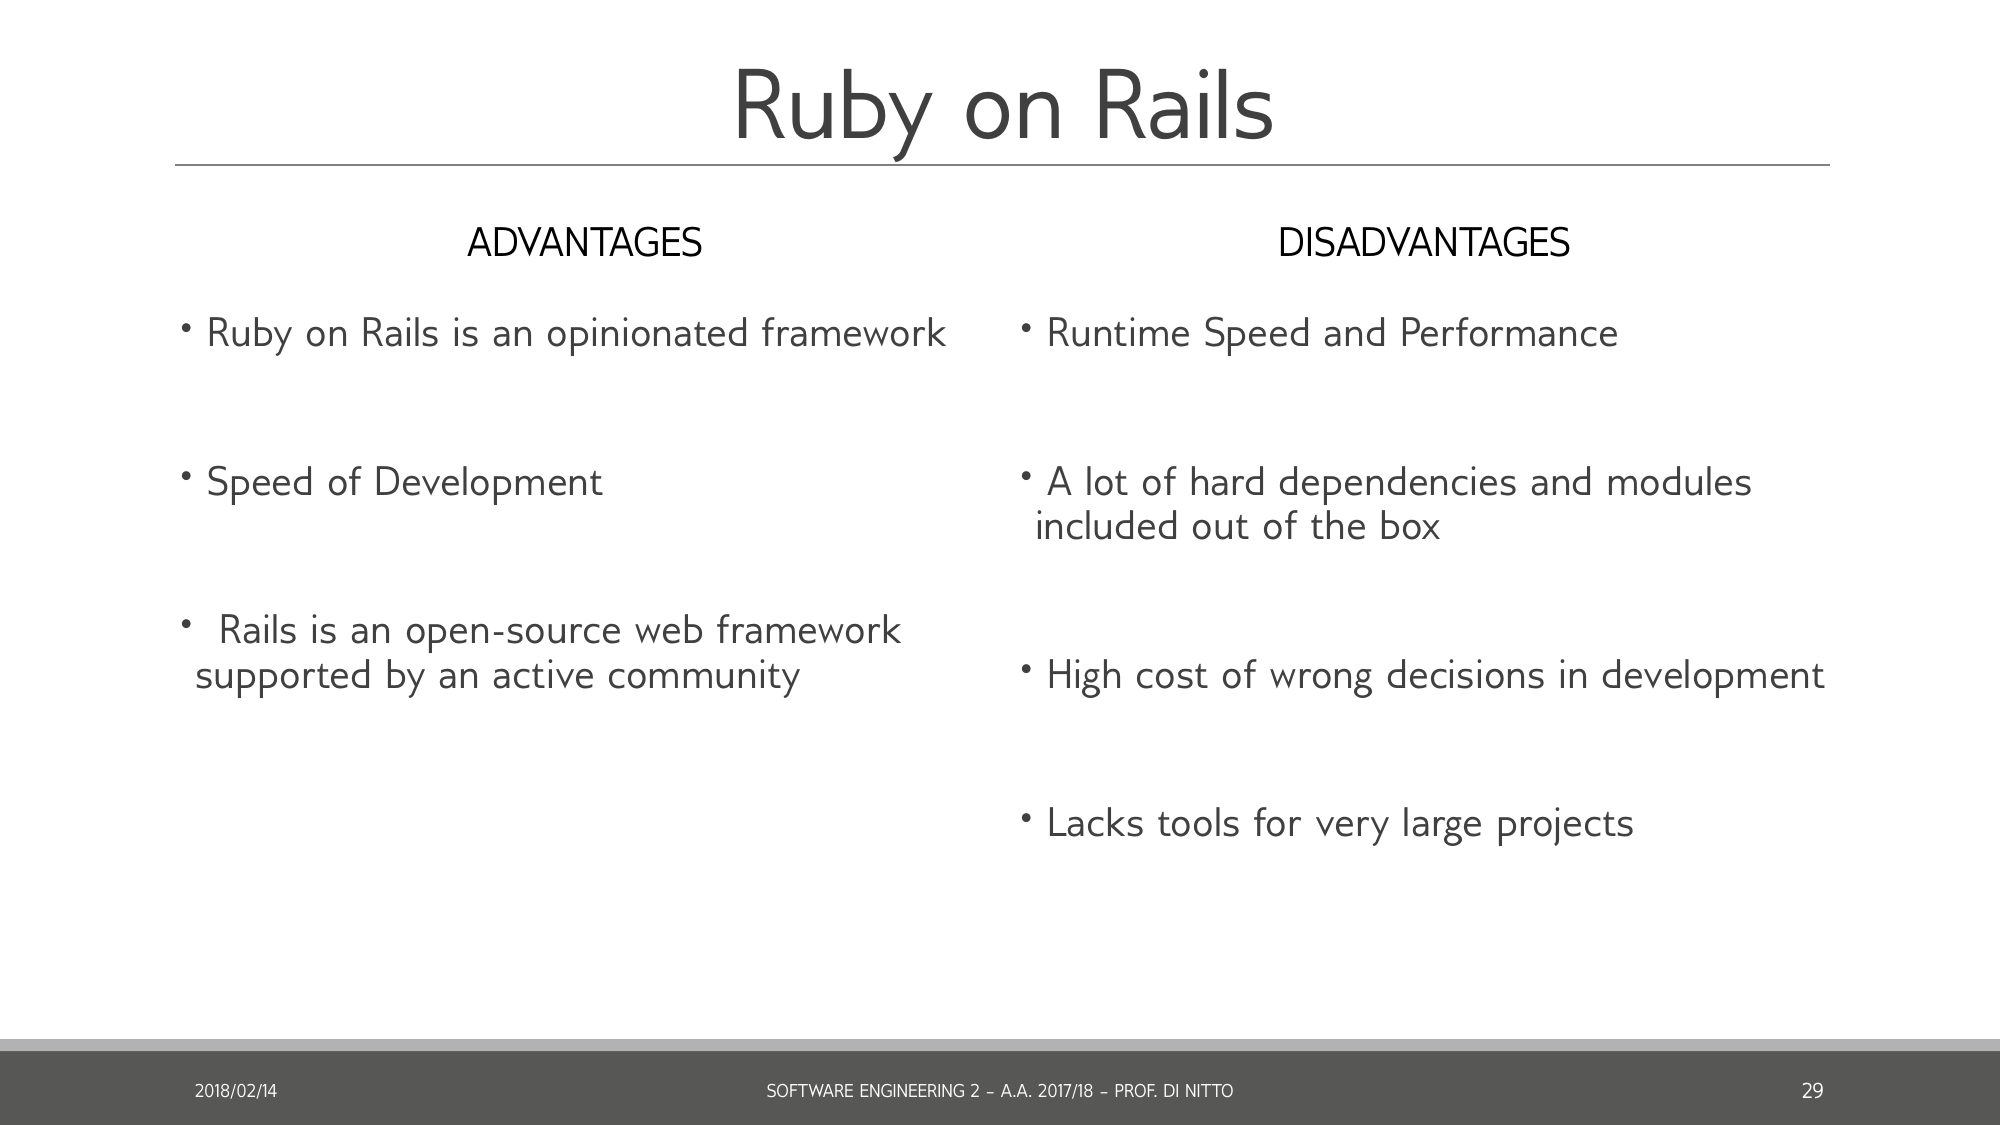

Ruby on Rails
Advantages
disadvantages
 Ruby on Rails is an opinionated framework

 Speed of Development

  Rails is an open-source web framework supported by an active community
 Runtime Speed and Performance

 A lot of hard dependencies and modules included out of the box

 High cost of wrong decisions in development

 Lacks tools for very large projects
2018/02/14
software engineering 2 – A.a. 2017/18 – Prof. Di nitto
29